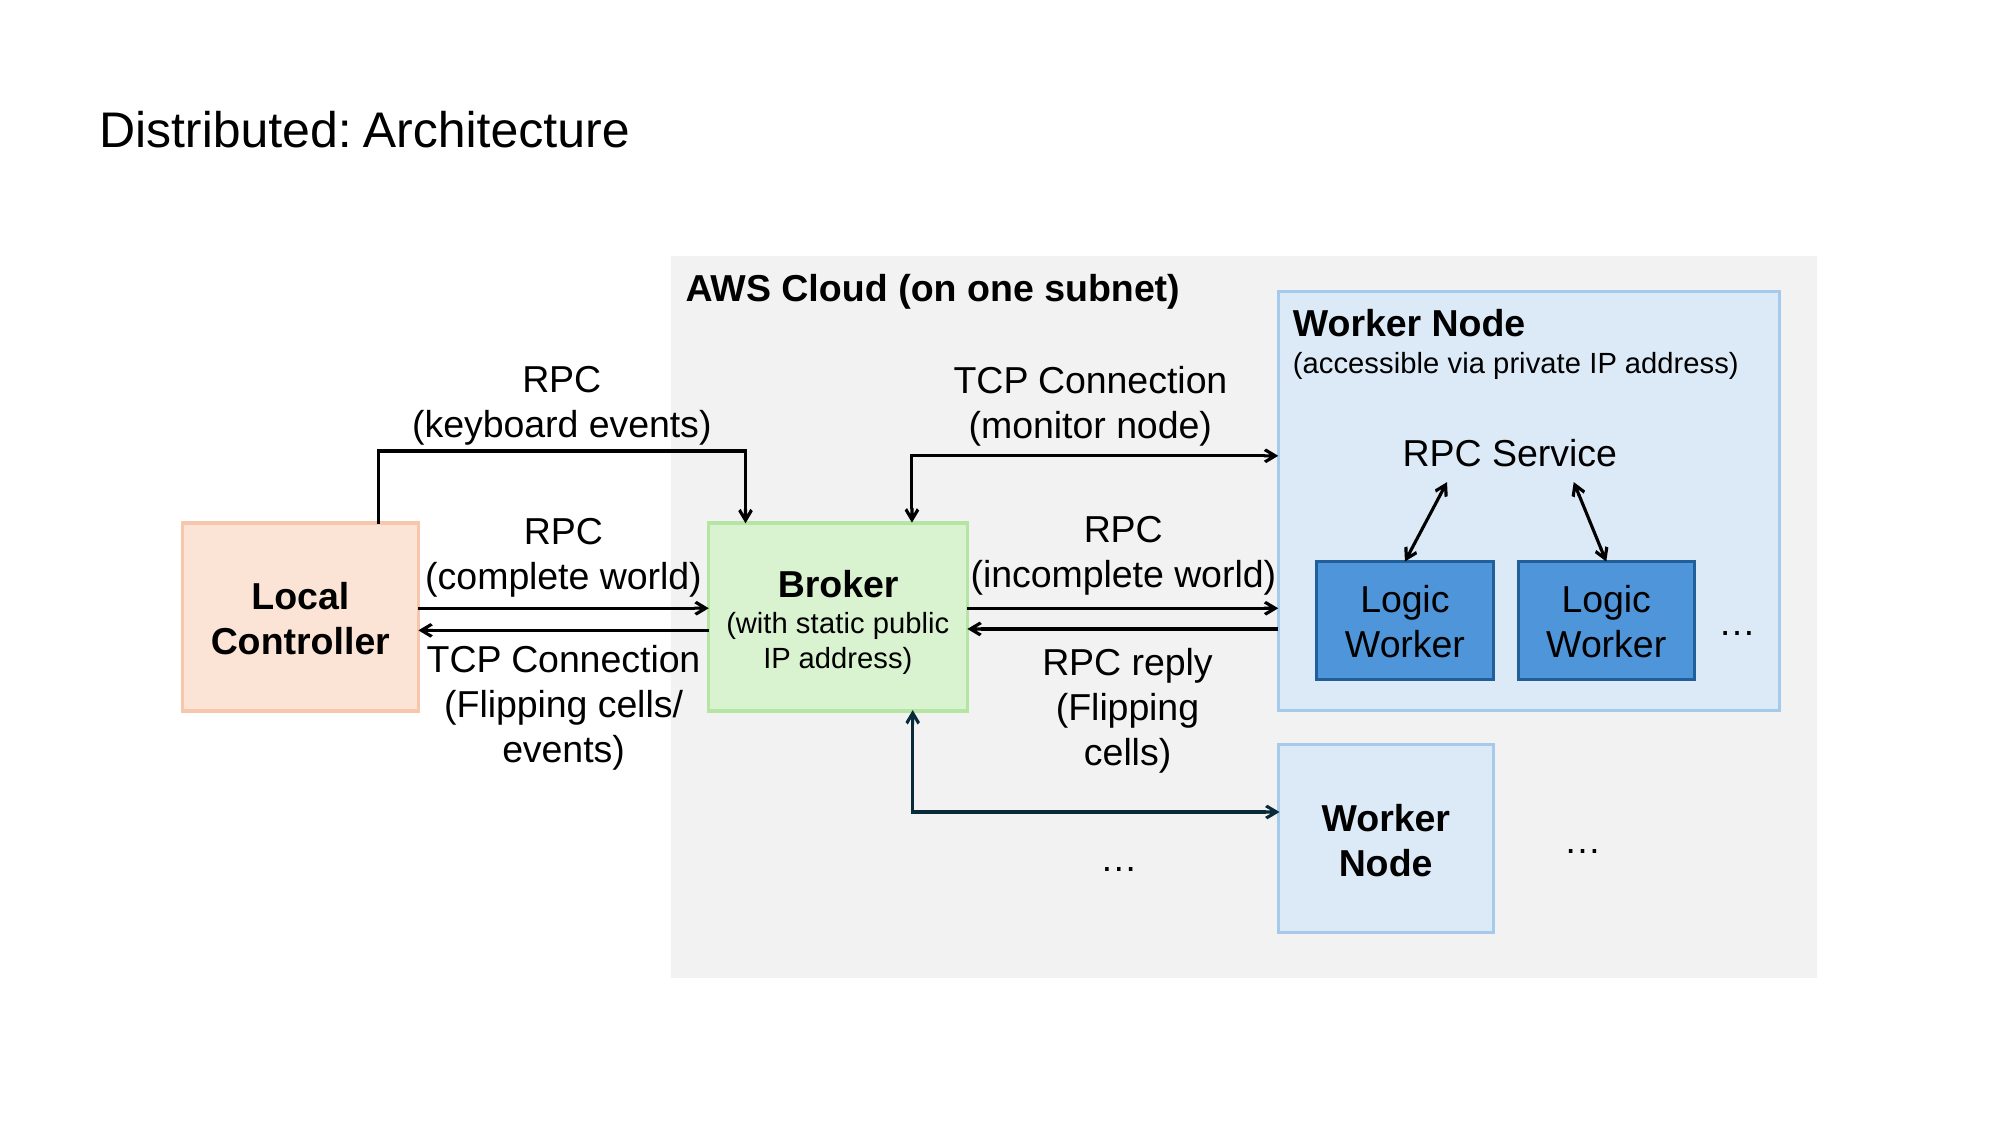

Distributed: Architecture
AWS Cloud (on one subnet)
Worker Node
(accessible via private IP address)
RPC
(keyboard events)
TCP Connection
(monitor node)
RPC Service

RPC
(incomplete world)
RPC
(complete world)
Local Controller
Broker
(with static public IP address)
Logic Worker
Logic Worker
…
TCP Connection
(Flipping cells/
events)
RPC reply
(Flipping cells)

Worker Node
…
…